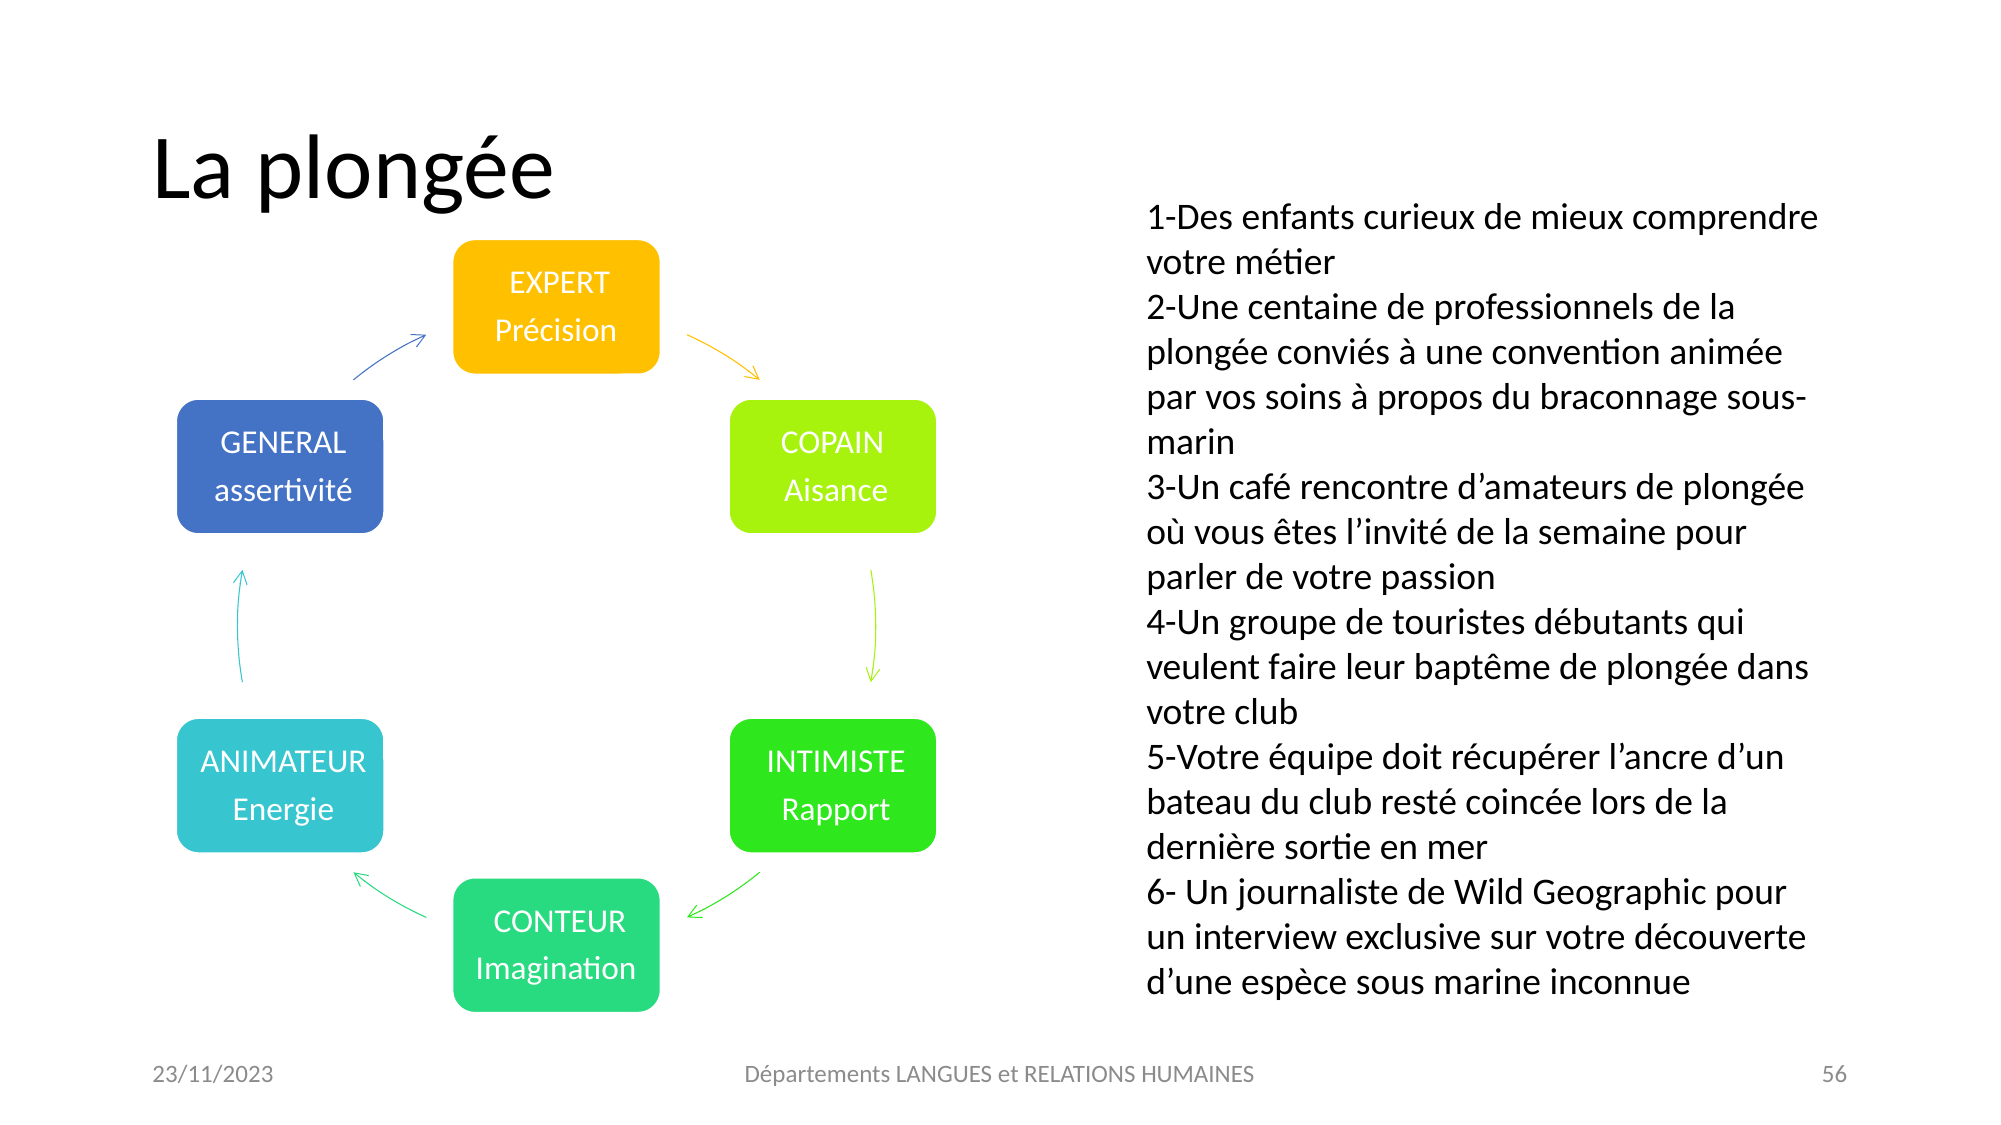

# La plongée
1-Des enfants curieux de mieux comprendre votre métier
2-Une centaine de professionnels de la plongée conviés à une convention animée par vos soins à propos du braconnage sous-marin
3-Un café rencontre d’amateurs de plongée où vous êtes l’invité de la semaine pour parler de votre passion
4-Un groupe de touristes débutants qui veulent faire leur baptême de plongée dans votre club
5-Votre équipe doit récupérer l’ancre d’un bateau du club resté coincée lors de la dernière sortie en mer
6- Un journaliste de Wild Geographic pour un interview exclusive sur votre découverte d’une espèce sous marine inconnue
EXPERT
Précision
COPAIN
Aisance
INTIMISTE
Rapport
CONTEUR
Imagination
ANIMATEUR
Energie
GENERAL
assertivité
23/11/2023
Départements LANGUES et RELATIONS HUMAINES
56